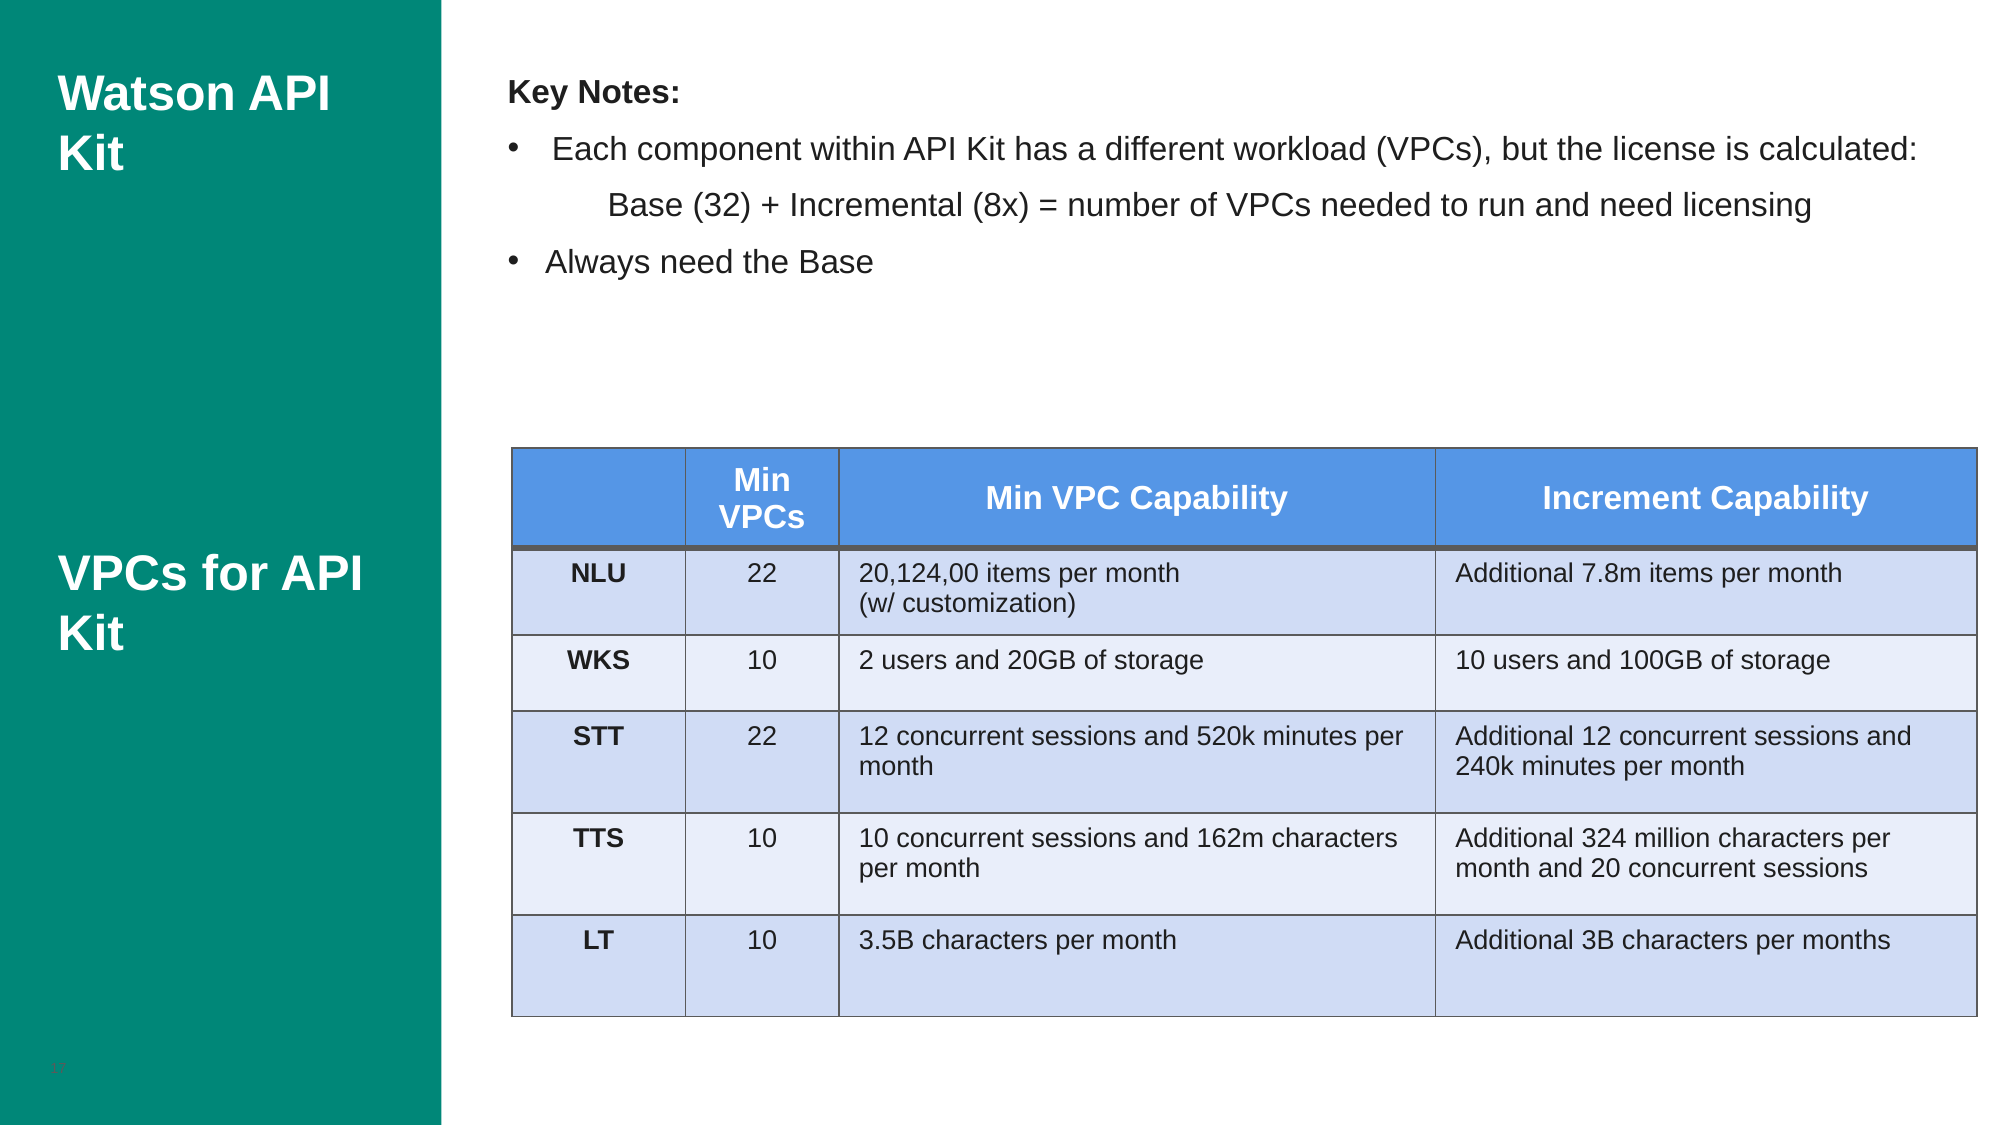

Watson API Kit

VPCs for API Kit

Key Notes:
Each component within API Kit has a different workload (VPCs), but the license is calculated:
Base (32) + Incremental (8x) = number of VPCs needed to run and need licensing
Always need the Base

|  | Min VPCs | Min VPC Capability | Increment Capability |
| --- | --- | --- | --- |
| NLU | 22 | 20,124,00 items per month (w/ customization) | Additional 7.8m items per month |
| WKS | 10 | 2 users and 20GB of storage | 10 users and 100GB of storage |
| STT | 22 | 12 concurrent sessions and 520k minutes per month | Additional 12 concurrent sessions and 240k minutes per month |
| TTS | 10 | 10 concurrent sessions and 162m characters per month | Additional 324 million characters per month and 20 concurrent sessions |
| LT | 10 | 3.5B characters per month | Additional 3B characters per months |
17